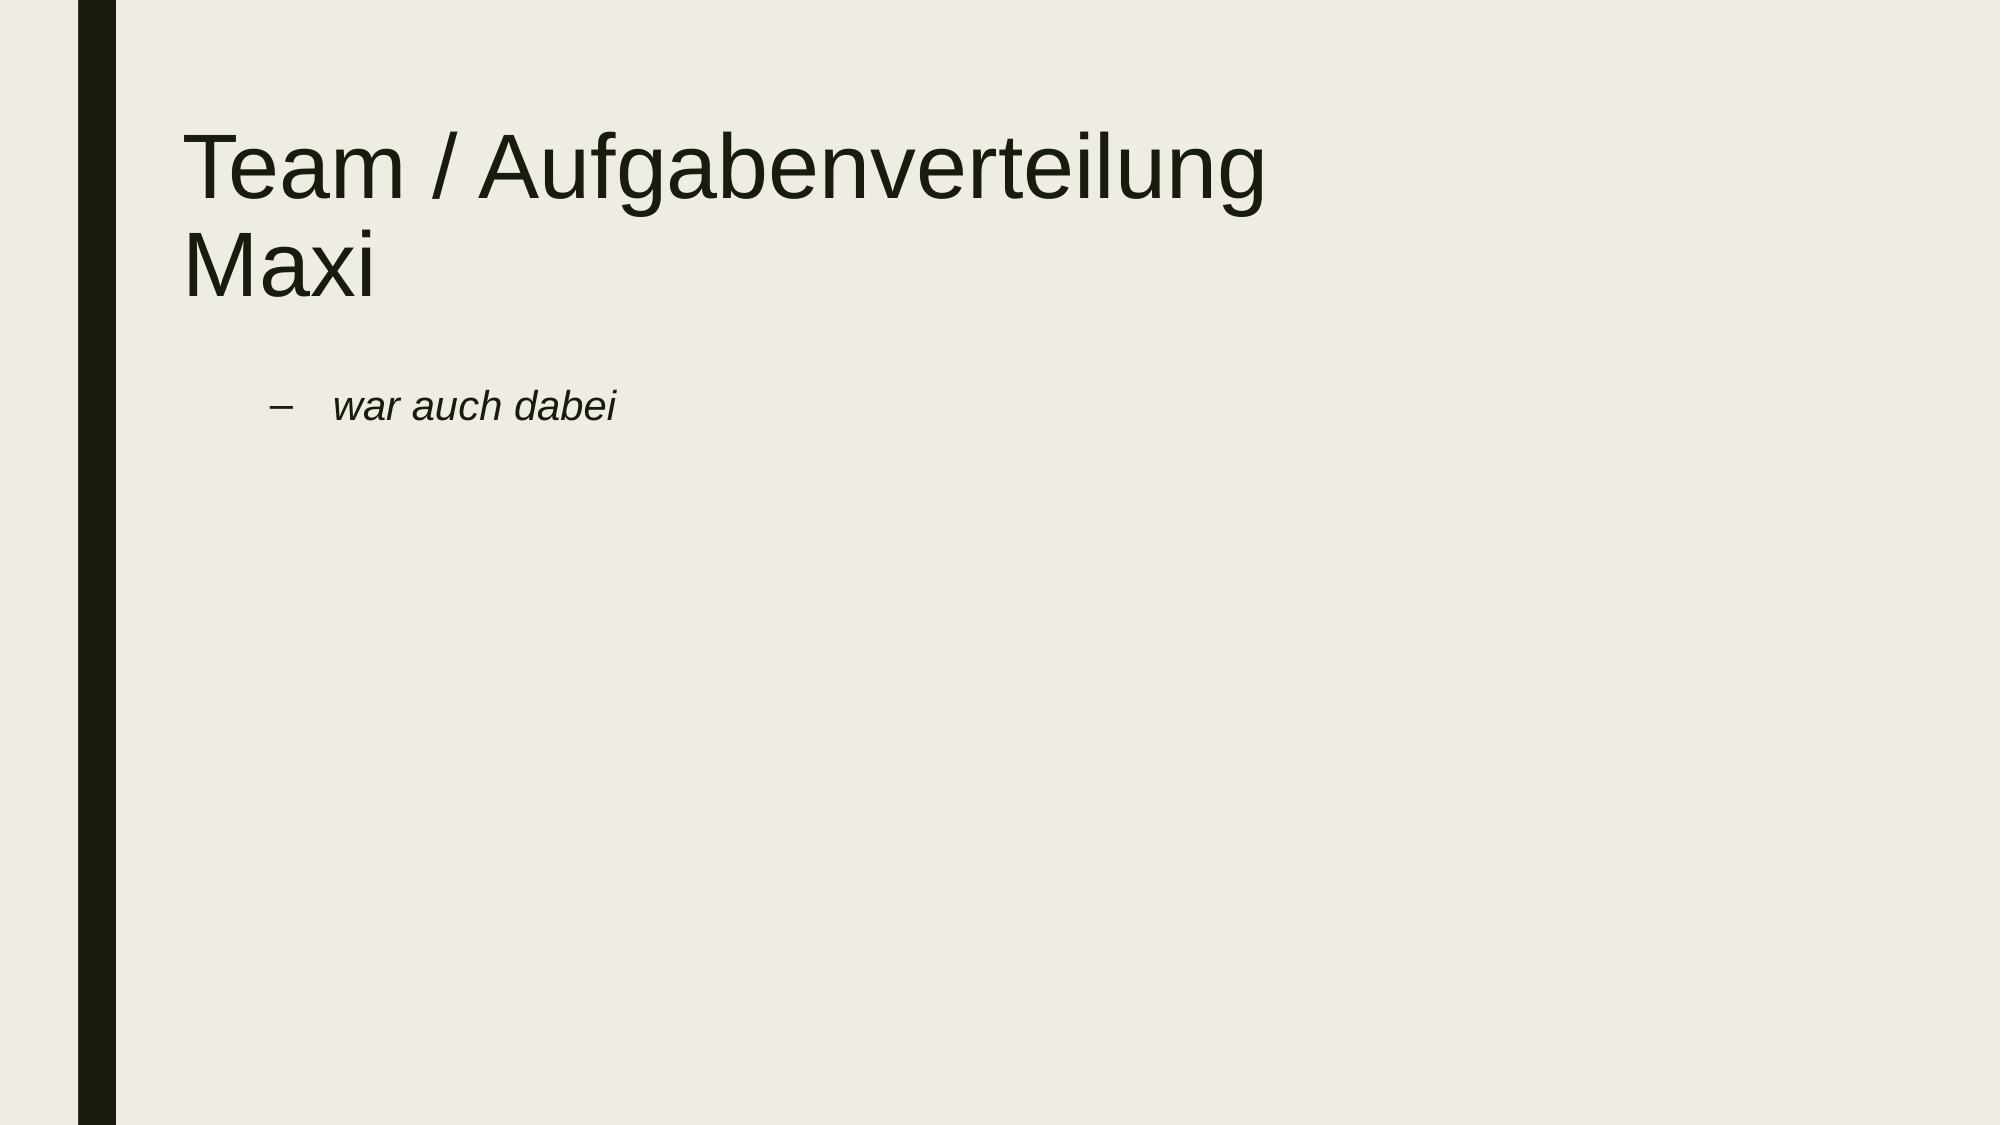

# Team / Aufgabenverteilung Maxi
war auch dabei